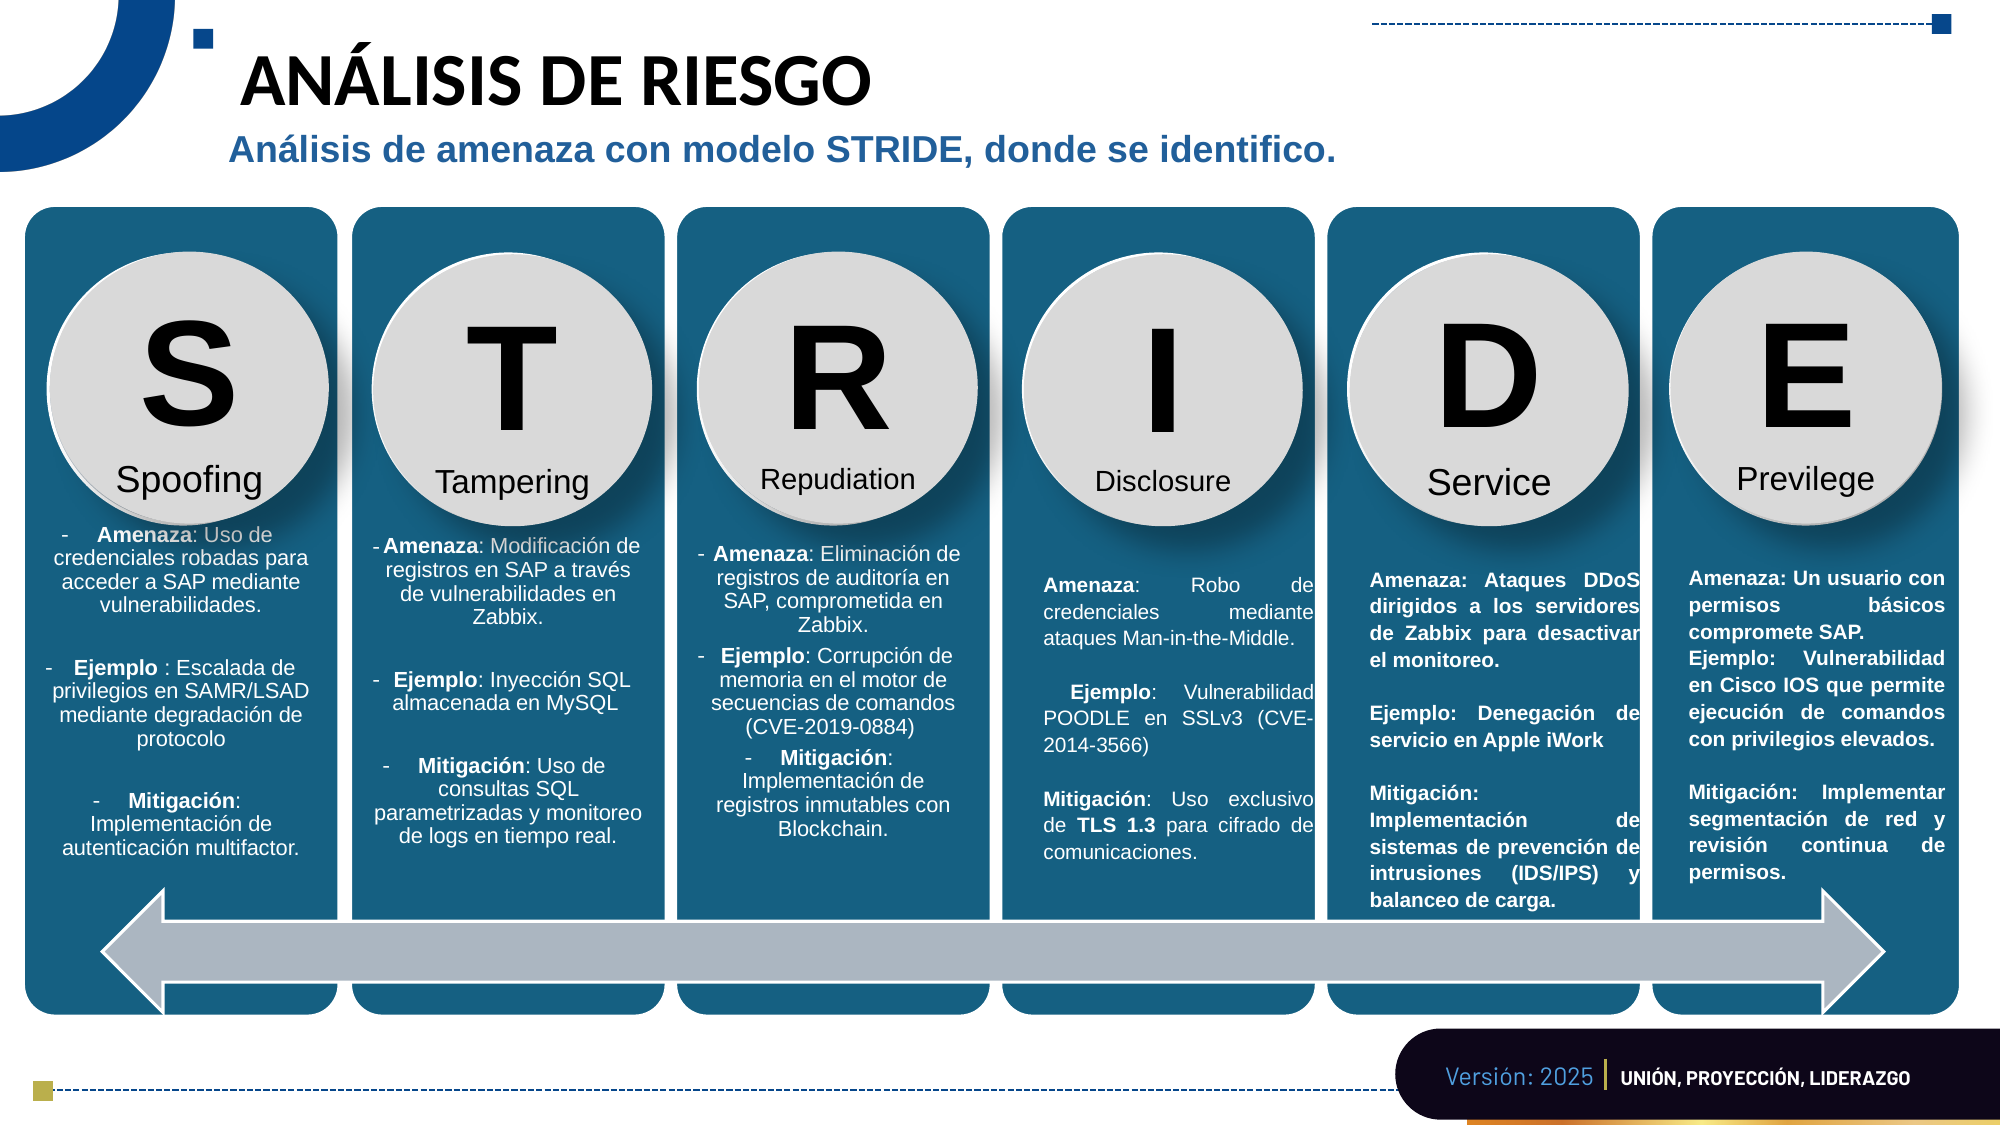

# ANÁLISIS DE RIESGO
Análisis de amenaza con modelo STRIDE, donde se identifico.

Amenaza: Uso de credenciales robadas para acceder a SAP mediante vulnerabilidades.

Ejemplo : Escalada de privilegios en SAMR/LSAD mediante degradación de protocolo

Mitigación: Implementación de autenticación multifactor.
Amenaza: Modificación de registros en SAP a través de vulnerabilidades en Zabbix.

Ejemplo: Inyección SQL almacenada en MySQL

Mitigación: Uso de consultas SQL parametrizadas y monitoreo de logs en tiempo real.
Amenaza: Eliminación de registros de auditoría en SAP, comprometida en Zabbix.
Ejemplo: Corrupción de memoria en el motor de secuencias de comandos (CVE-2019-0884) ​
Mitigación: Implementación de registros inmutables con Blockchain.

S
Spoofing
R
Repudiation
E
Previlege
T
Tampering
I
Disclosure
D
Service
Amenaza: Un usuario con permisos básicos compromete SAP.
Ejemplo: Vulnerabilidad en Cisco IOS que permite ejecución de comandos con privilegios elevados.

Mitigación: Implementar segmentación de red y revisión continua de permisos.
Amenaza: Ataques DDoS dirigidos a los servidores de Zabbix para desactivar el monitoreo.

Ejemplo: Denegación de servicio en Apple iWork

Mitigación: Implementación de sistemas de prevención de intrusiones (IDS/IPS) y balanceo de carga.

Amenaza: Robo de credenciales mediante ataques Man-in-the-Middle.

 Ejemplo: Vulnerabilidad POODLE en SSLv3 (CVE-2014-3566)

Mitigación: Uso exclusivo de TLS 1.3 para cifrado de comunicaciones.